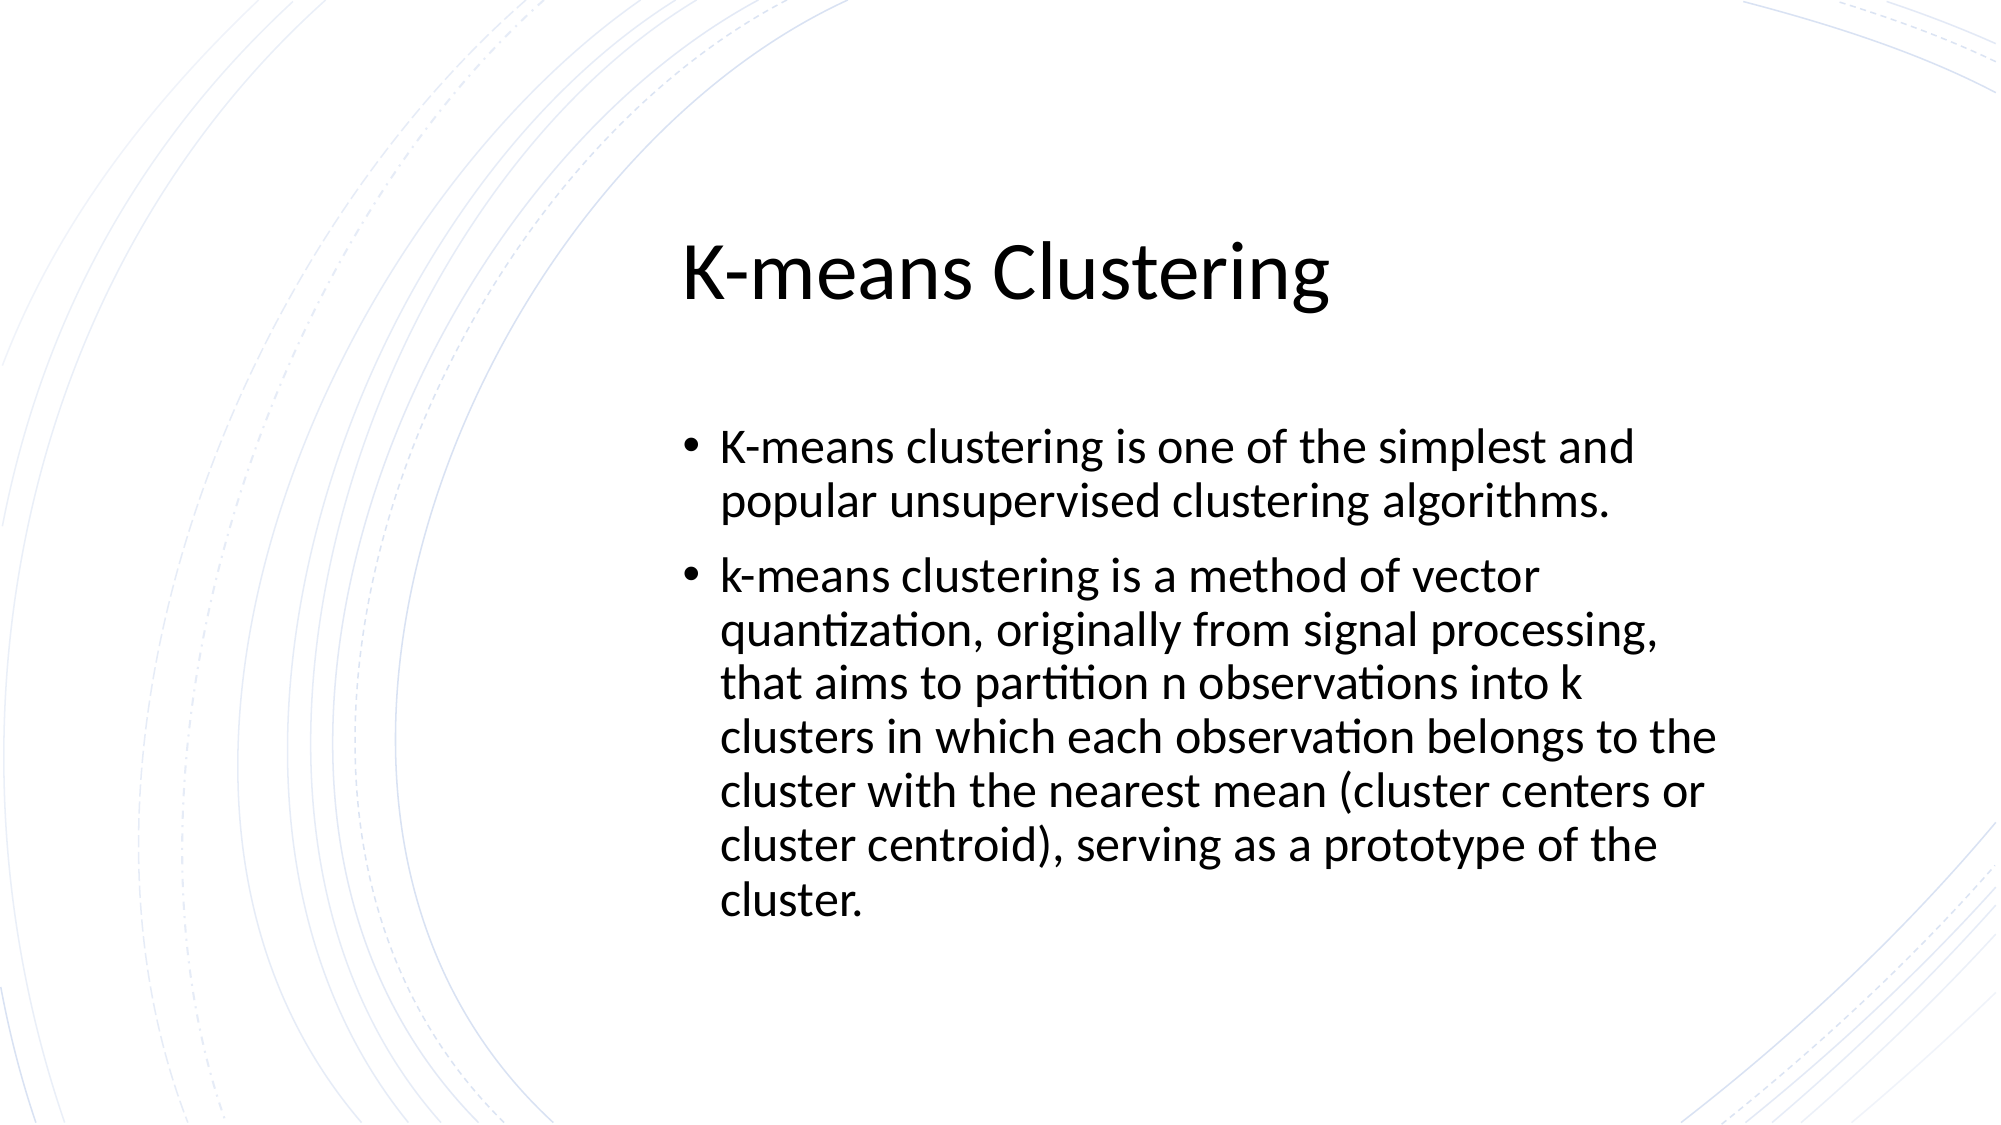

# K-means Clustering
K-means clustering is one of the simplest and popular unsupervised clustering algorithms.
k-means clustering is a method of vector quantization, originally from signal processing, that aims to partition n observations into k clusters in which each observation belongs to the cluster with the nearest mean (cluster centers or cluster centroid), serving as a prototype of the cluster.